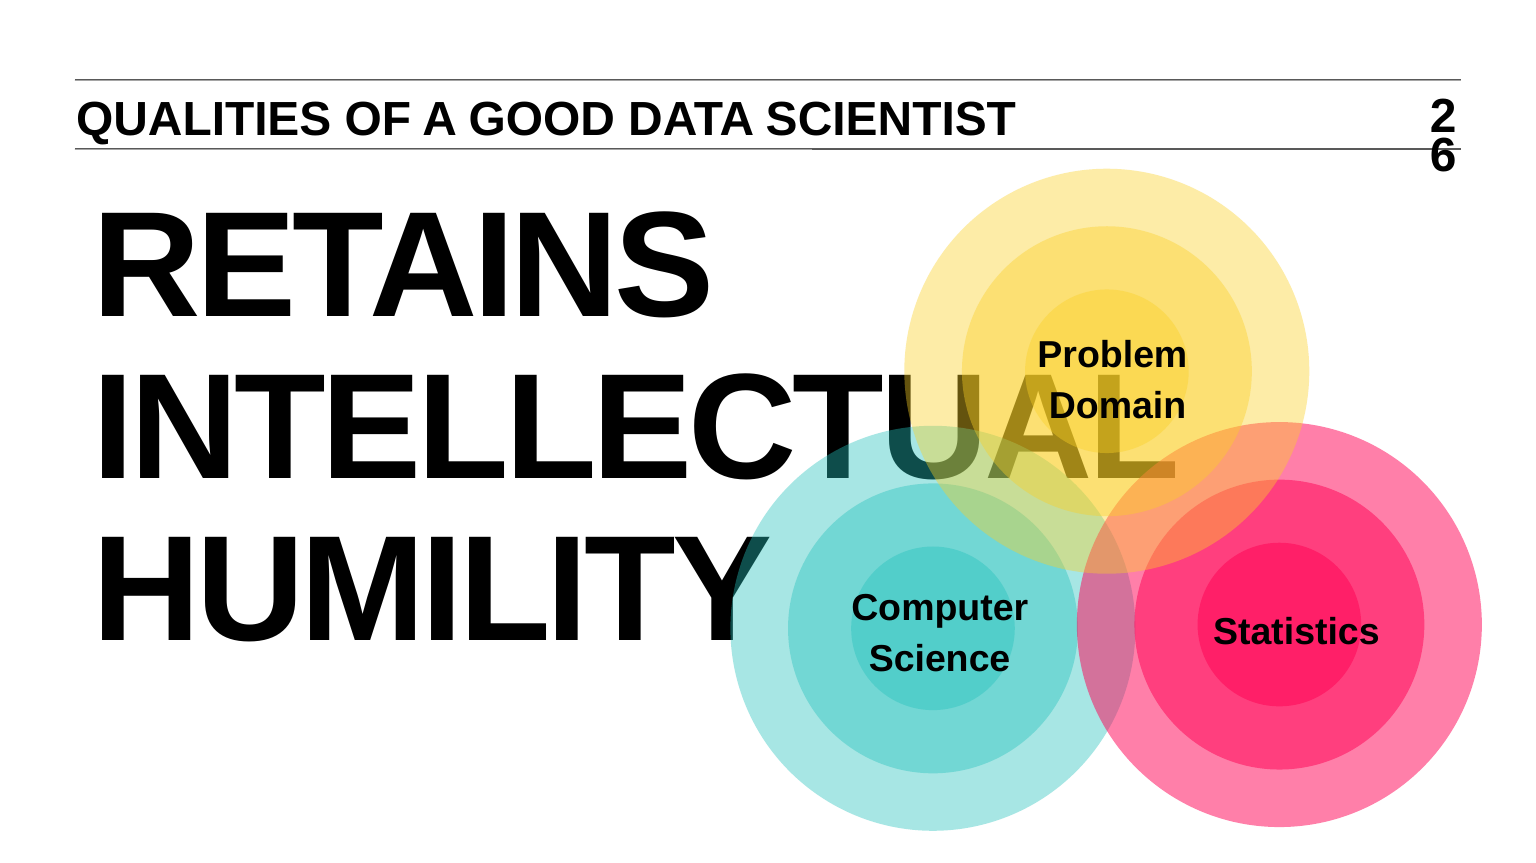

Qualities of a good data scientist
26

# Retains Intellectual Humility

Problem
Domain

Computer Science

Statistics